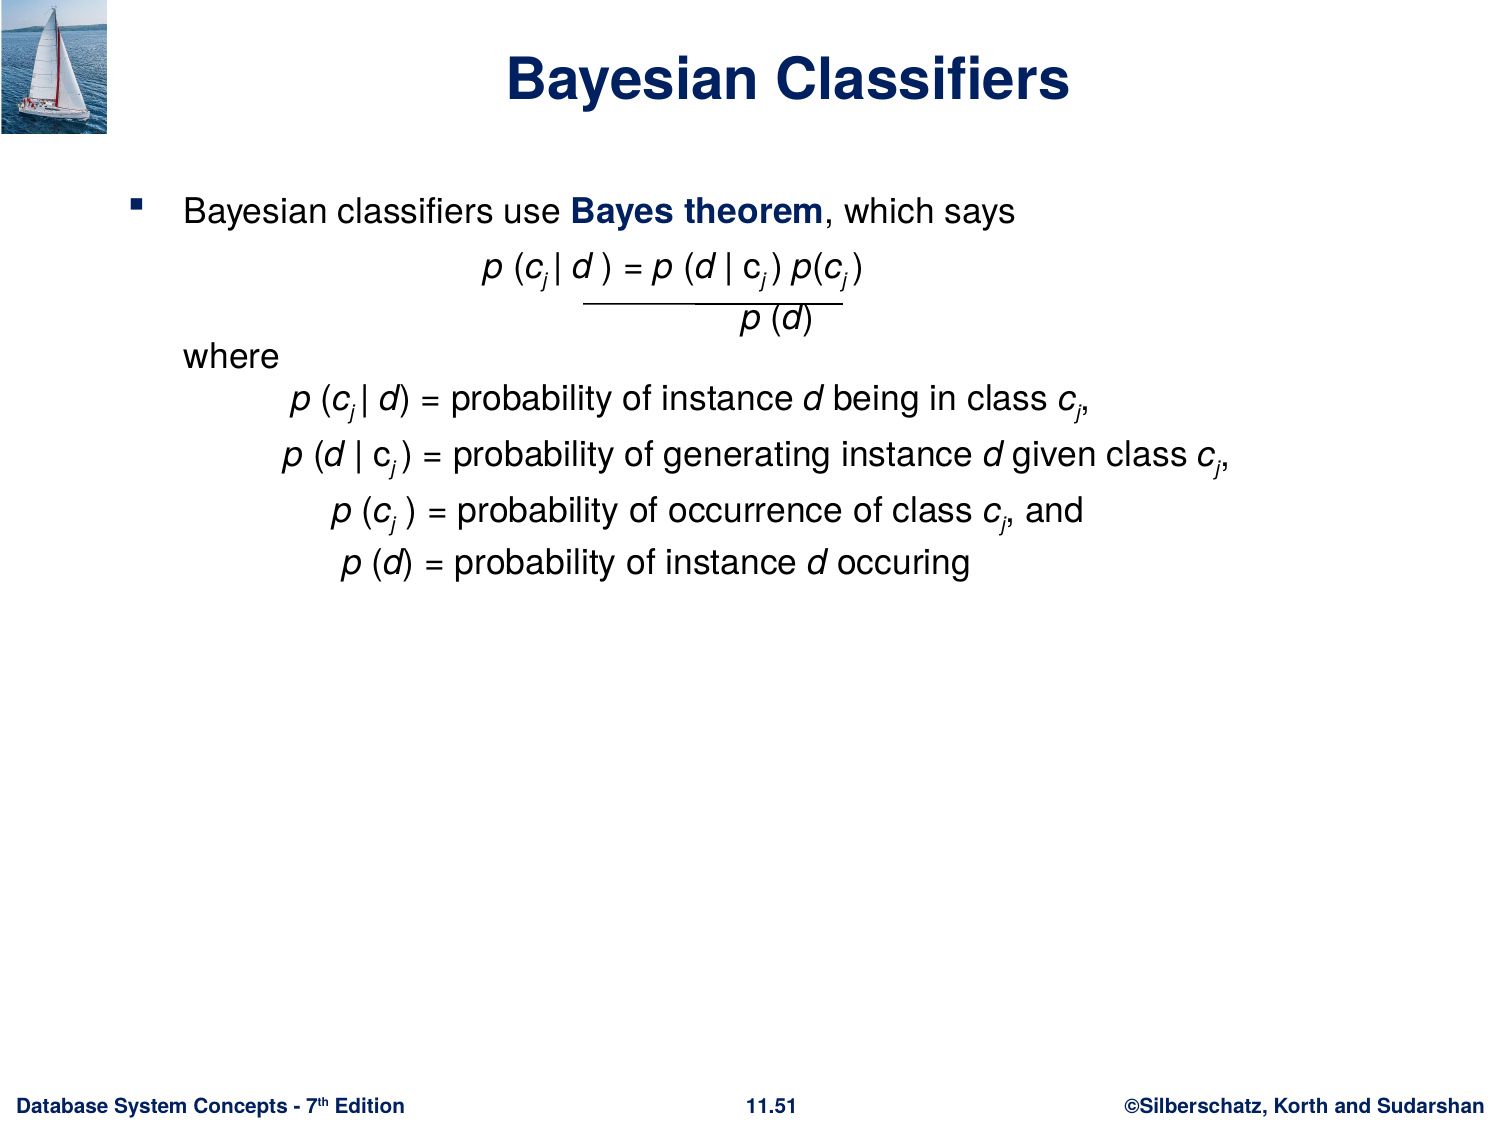

# Bayesian Classifiers
Bayesian classifiers use Bayes theorem, which says
			p (cj | d ) = p (d | cj ) p(cj )
		           		           p (d)
where
           p (cj | d) = probability of instance d being in class cj,
                p (d | cj ) = probability of generating instance d given class cj,
                     p (cj ) = probability of occurrence of class cj, and
                      p (d) = probability of instance d occuring